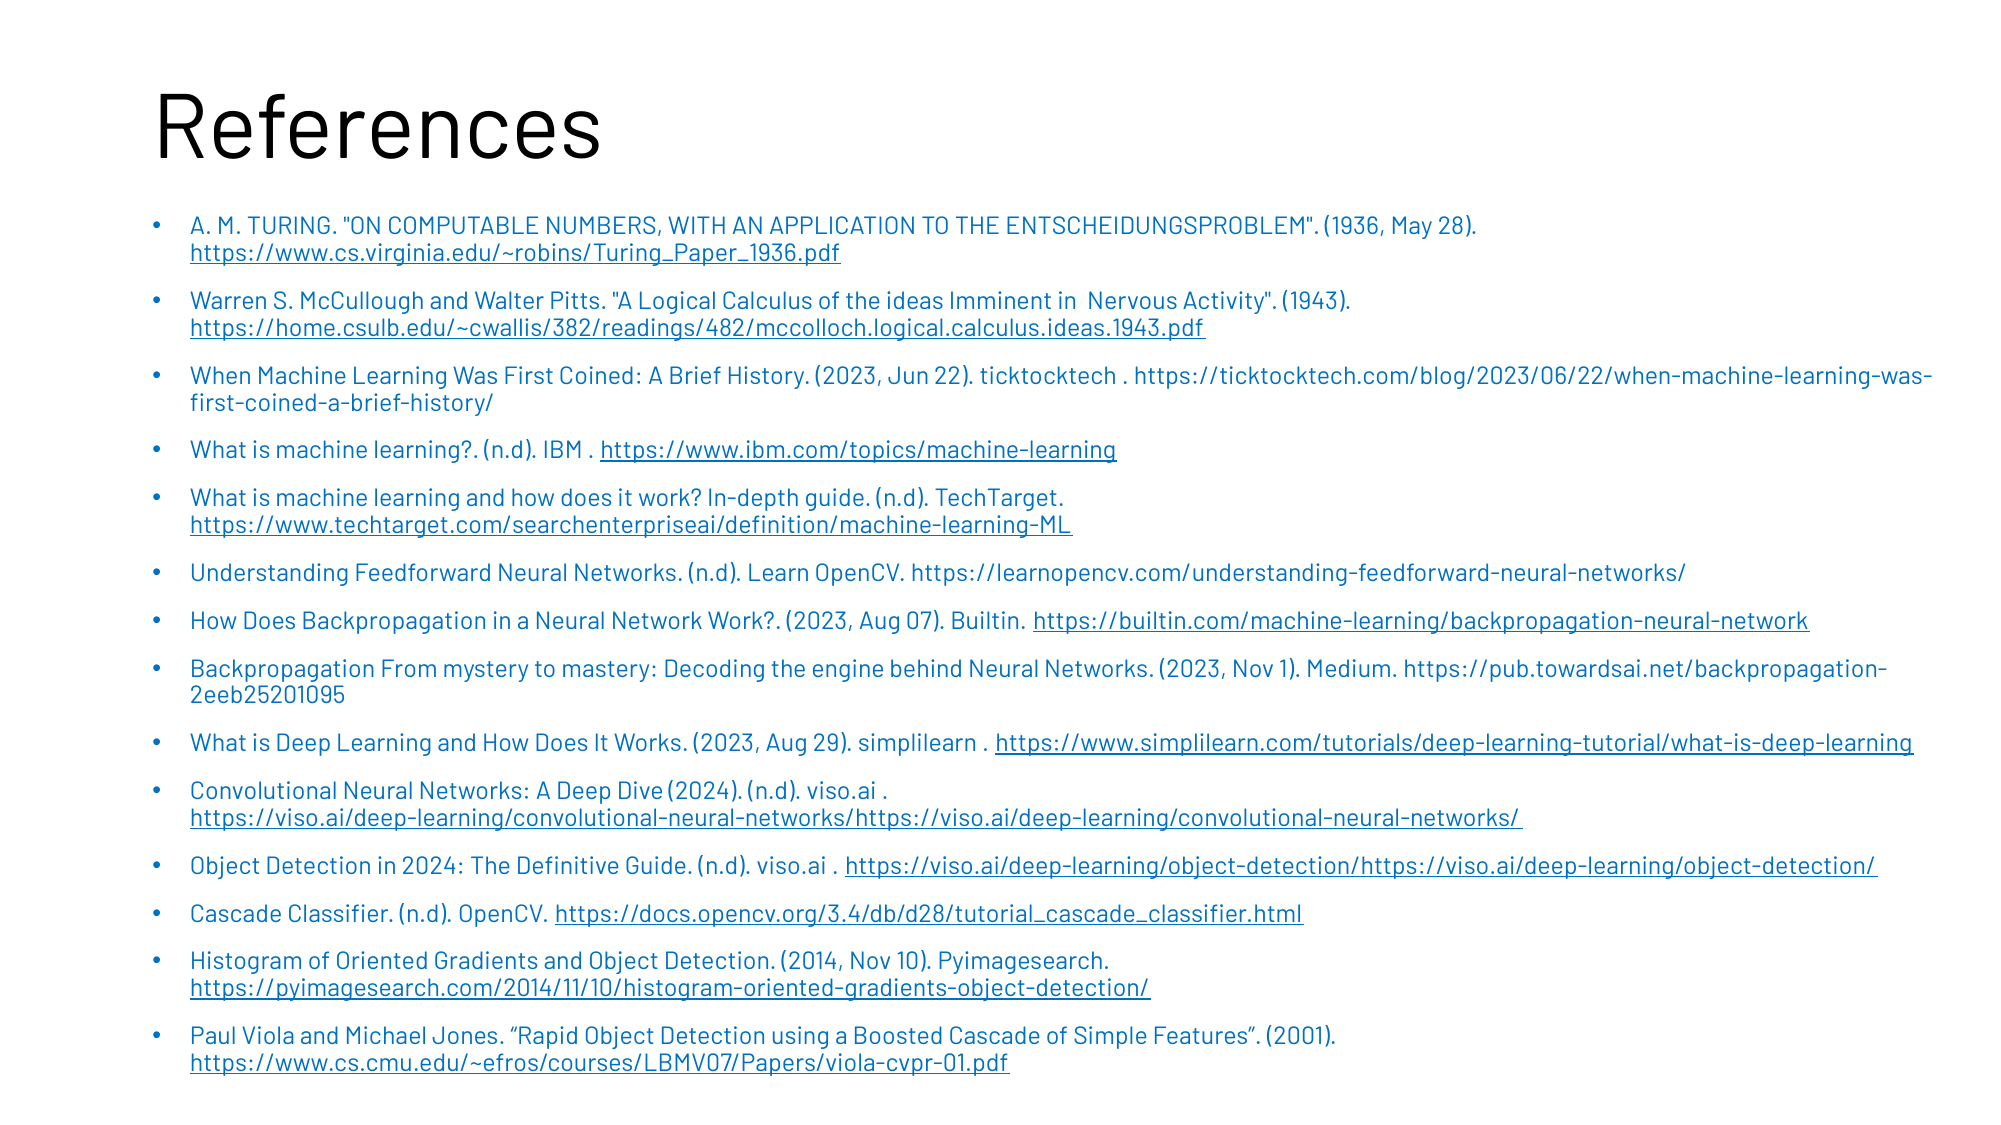

# References
A. M. TURING. "ON COMPUTABLE NUMBERS, WITH AN APPLICATION TO THE ENTSCHEIDUNGSPROBLEM". (1936, May 28). https://www.cs.virginia.edu/~robins/Turing_Paper_1936.pdf
Warren S. McCullough and Walter Pitts. "A Logical Calculus of the ideas Imminent in  Nervous Activity". (1943). https://home.csulb.edu/~cwallis/382/readings/482/mccolloch.logical.calculus.ideas.1943.pdf
When Machine Learning Was First Coined: A Brief History. (2023, Jun 22). ticktocktech . https://ticktocktech.com/blog/2023/06/22/when-machine-learning-was-first-coined-a-brief-history/
What is machine learning?. (n.d). IBM . https://www.ibm.com/topics/machine-learning
What is machine learning and how does it work? In-depth guide. (n.d). TechTarget. https://www.techtarget.com/searchenterpriseai/definition/machine-learning-ML
Understanding Feedforward Neural Networks. (n.d). Learn OpenCV. https://learnopencv.com/understanding-feedforward-neural-networks/
How Does Backpropagation in a Neural Network Work?. (2023, Aug 07). Builtin. https://builtin.com/machine-learning/backpropagation-neural-network
Backpropagation From mystery to mastery: Decoding the engine behind Neural Networks. (2023, Nov 1). Medium. https://pub.towardsai.net/backpropagation-2eeb25201095
What is Deep Learning and How Does It Works. (2023, Aug 29). simplilearn . https://www.simplilearn.com/tutorials/deep-learning-tutorial/what-is-deep-learning
Convolutional Neural Networks: A Deep Dive (2024). (n.d). viso.ai . https://viso.ai/deep-learning/convolutional-neural-networks/https://viso.ai/deep-learning/convolutional-neural-networks/
Object Detection in 2024: The Definitive Guide. (n.d). viso.ai . https://viso.ai/deep-learning/object-detection/https://viso.ai/deep-learning/object-detection/
Cascade Classifier. (n.d). OpenCV. https://docs.opencv.org/3.4/db/d28/tutorial_cascade_classifier.html
Histogram of Oriented Gradients and Object Detection. (2014, Nov 10). Pyimagesearch. https://pyimagesearch.com/2014/11/10/histogram-oriented-gradients-object-detection/
Paul Viola and Michael Jones. “Rapid Object Detection using a Boosted Cascade of Simple Features”. (2001). https://www.cs.cmu.edu/~efros/courses/LBMV07/Papers/viola-cvpr-01.pdf